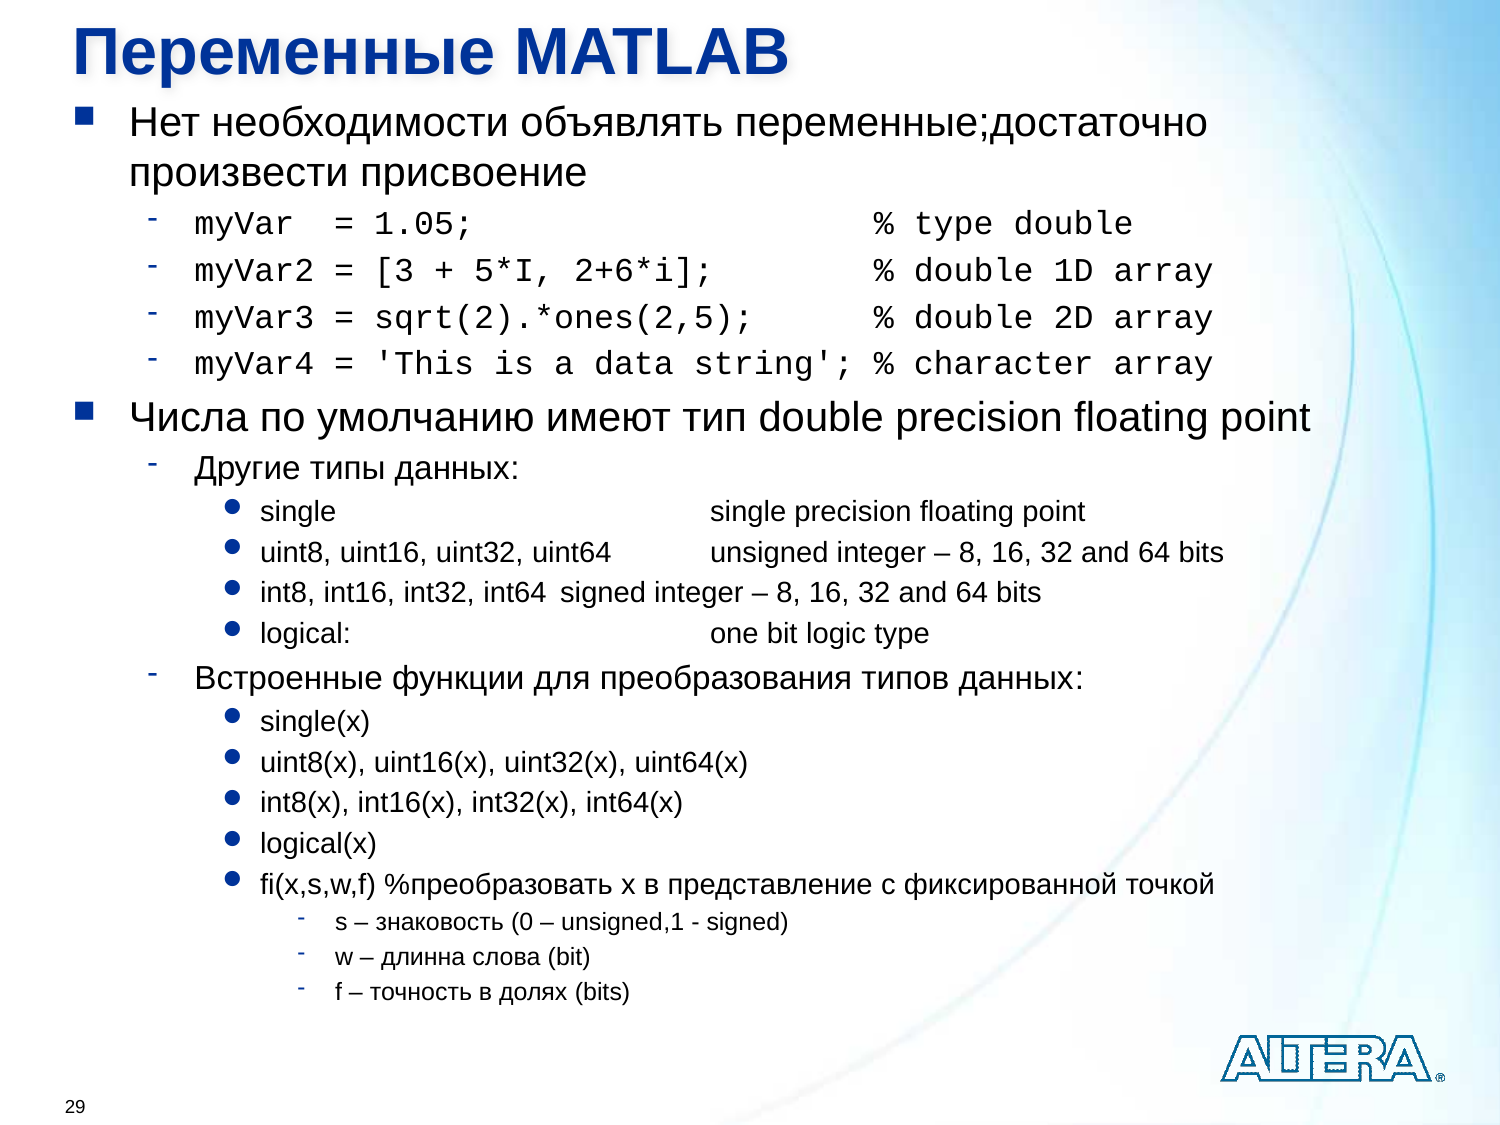

# Переменные MATLAB
Нет необходимости объявлять переменные;достаточно произвести присвоение
myVar  = 1.05;                    % type double
myVar2 = [3 + 5*I, 2+6*i];        % double 1D array
myVar3 = sqrt(2).*ones(2,5);      % double 2D array
myVar4 = 'This is a data string'; % character array
Числа по умолчанию имеют тип double precision floating point
Другие типы данных:
single			single precision floating point
uint8, uint16, uint32, uint64	unsigned integer – 8, 16, 32 and 64 bits
int8, int16, int32, int64	signed integer – 8, 16, 32 and 64 bits
logical:			one bit logic type
Встроенные функции для преобразования типов данных:
single(x)
uint8(x), uint16(x), uint32(x), uint64(x)
int8(x), int16(x), int32(x), int64(x)
logical(x)
fi(x,s,w,f) %преобразовать x в представление с фиксированной точкой
s – знаковость (0 – unsigned,1 - signed)
w – длинна слова (bit)
f – точность в долях (bits)